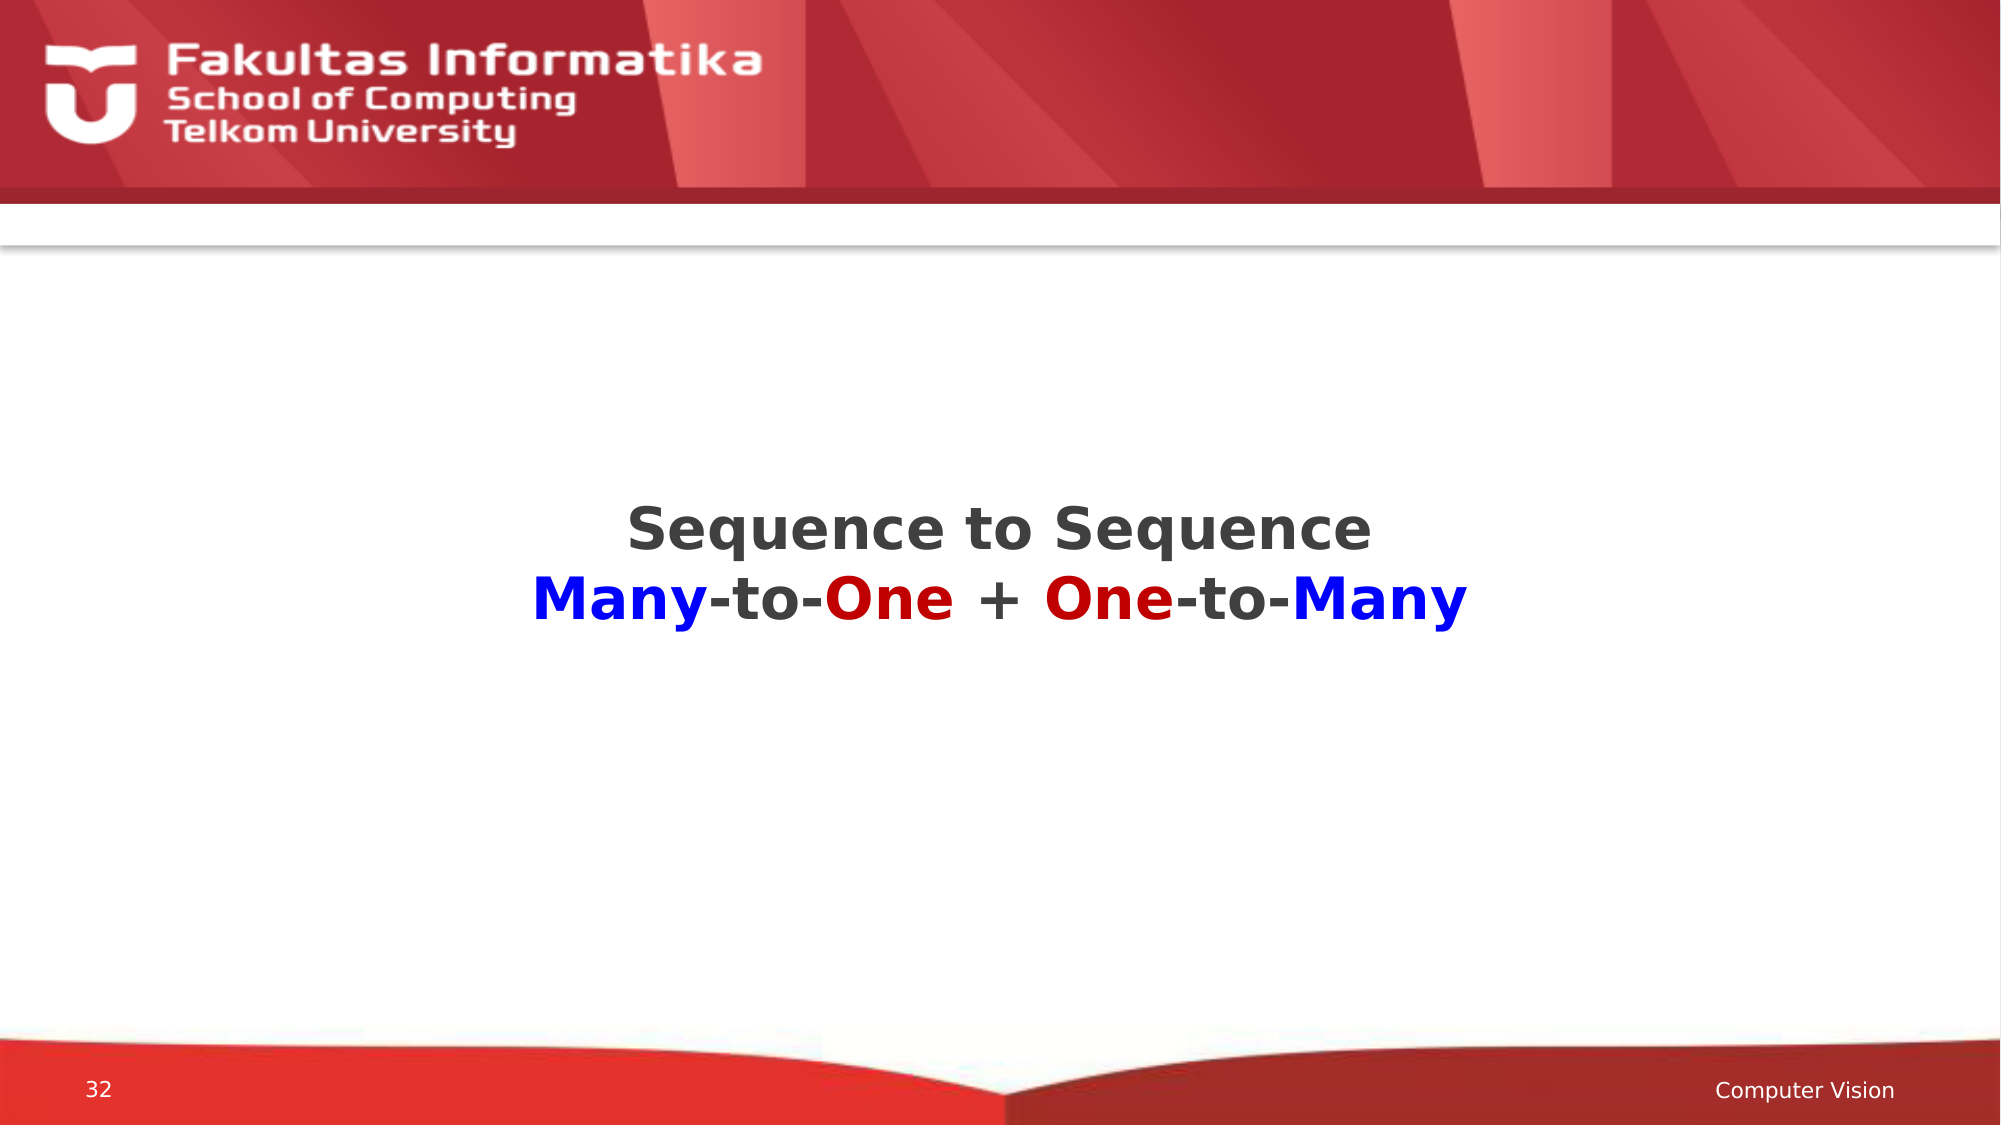

# Sequence to Sequence Many-to-One + One-to-Many
Computer Vision
32